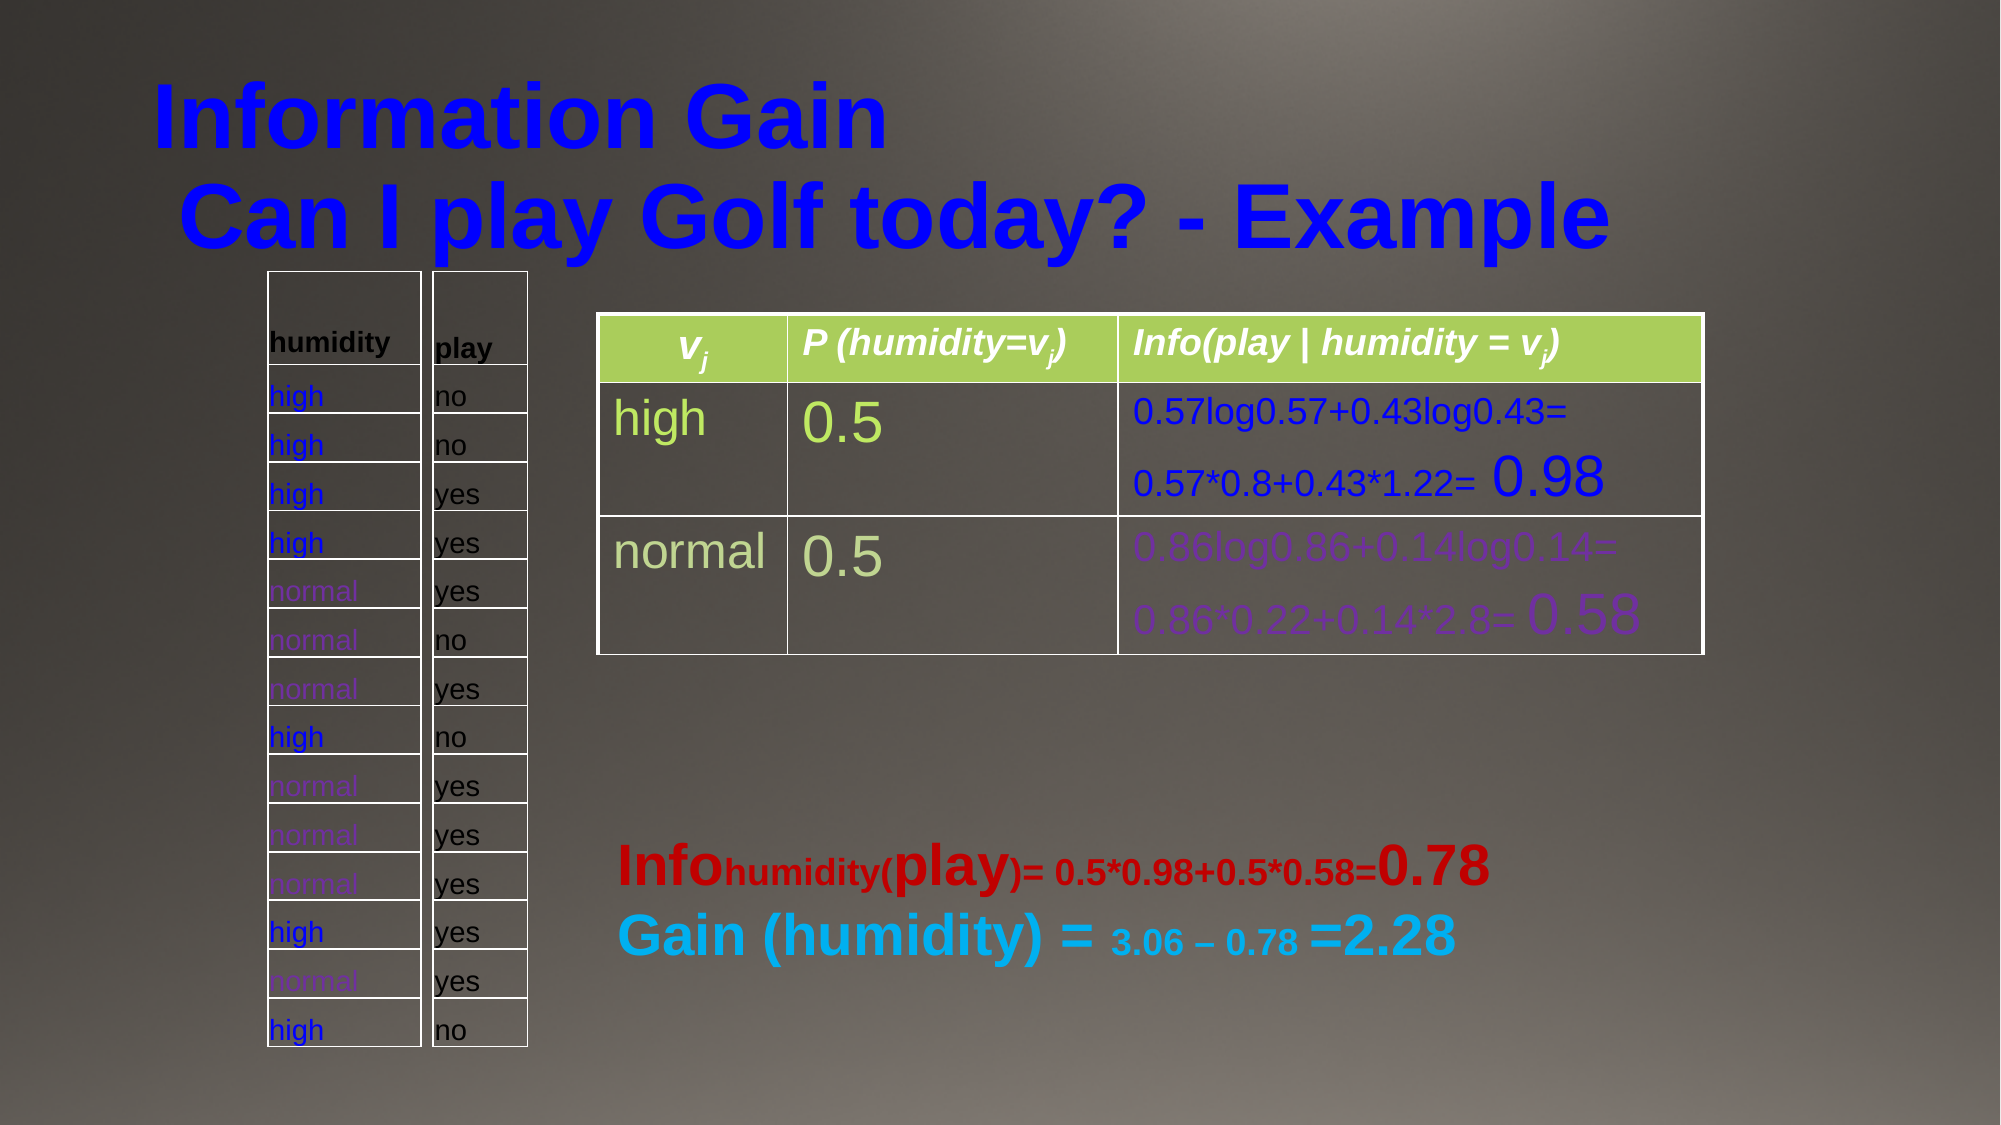

# Information Gain Can I play Golf today? - Example
| humidity |
| --- |
| high |
| high |
| high |
| high |
| normal |
| normal |
| normal |
| high |
| normal |
| normal |
| normal |
| high |
| normal |
| high |
| play |
| --- |
| no |
| no |
| yes |
| yes |
| yes |
| no |
| yes |
| no |
| yes |
| yes |
| yes |
| yes |
| yes |
| no |
| vj | P (humidity=vj) | Info(play | humidity = vj) |
| --- | --- | --- |
| high | 0.5 | 0.57log0.57+0.43log0.43= 0.57\*0.8+0.43\*1.22= 0.98 |
| normal | 0.5 | 0.86log0.86+0.14log0.14= 0.86\*0.22+0.14\*2.8= 0.58 |
Infohumidity(play)= 0.5*0.98+0.5*0.58=0.78
Gain (humidity) = 3.06 – 0.78 =2.28